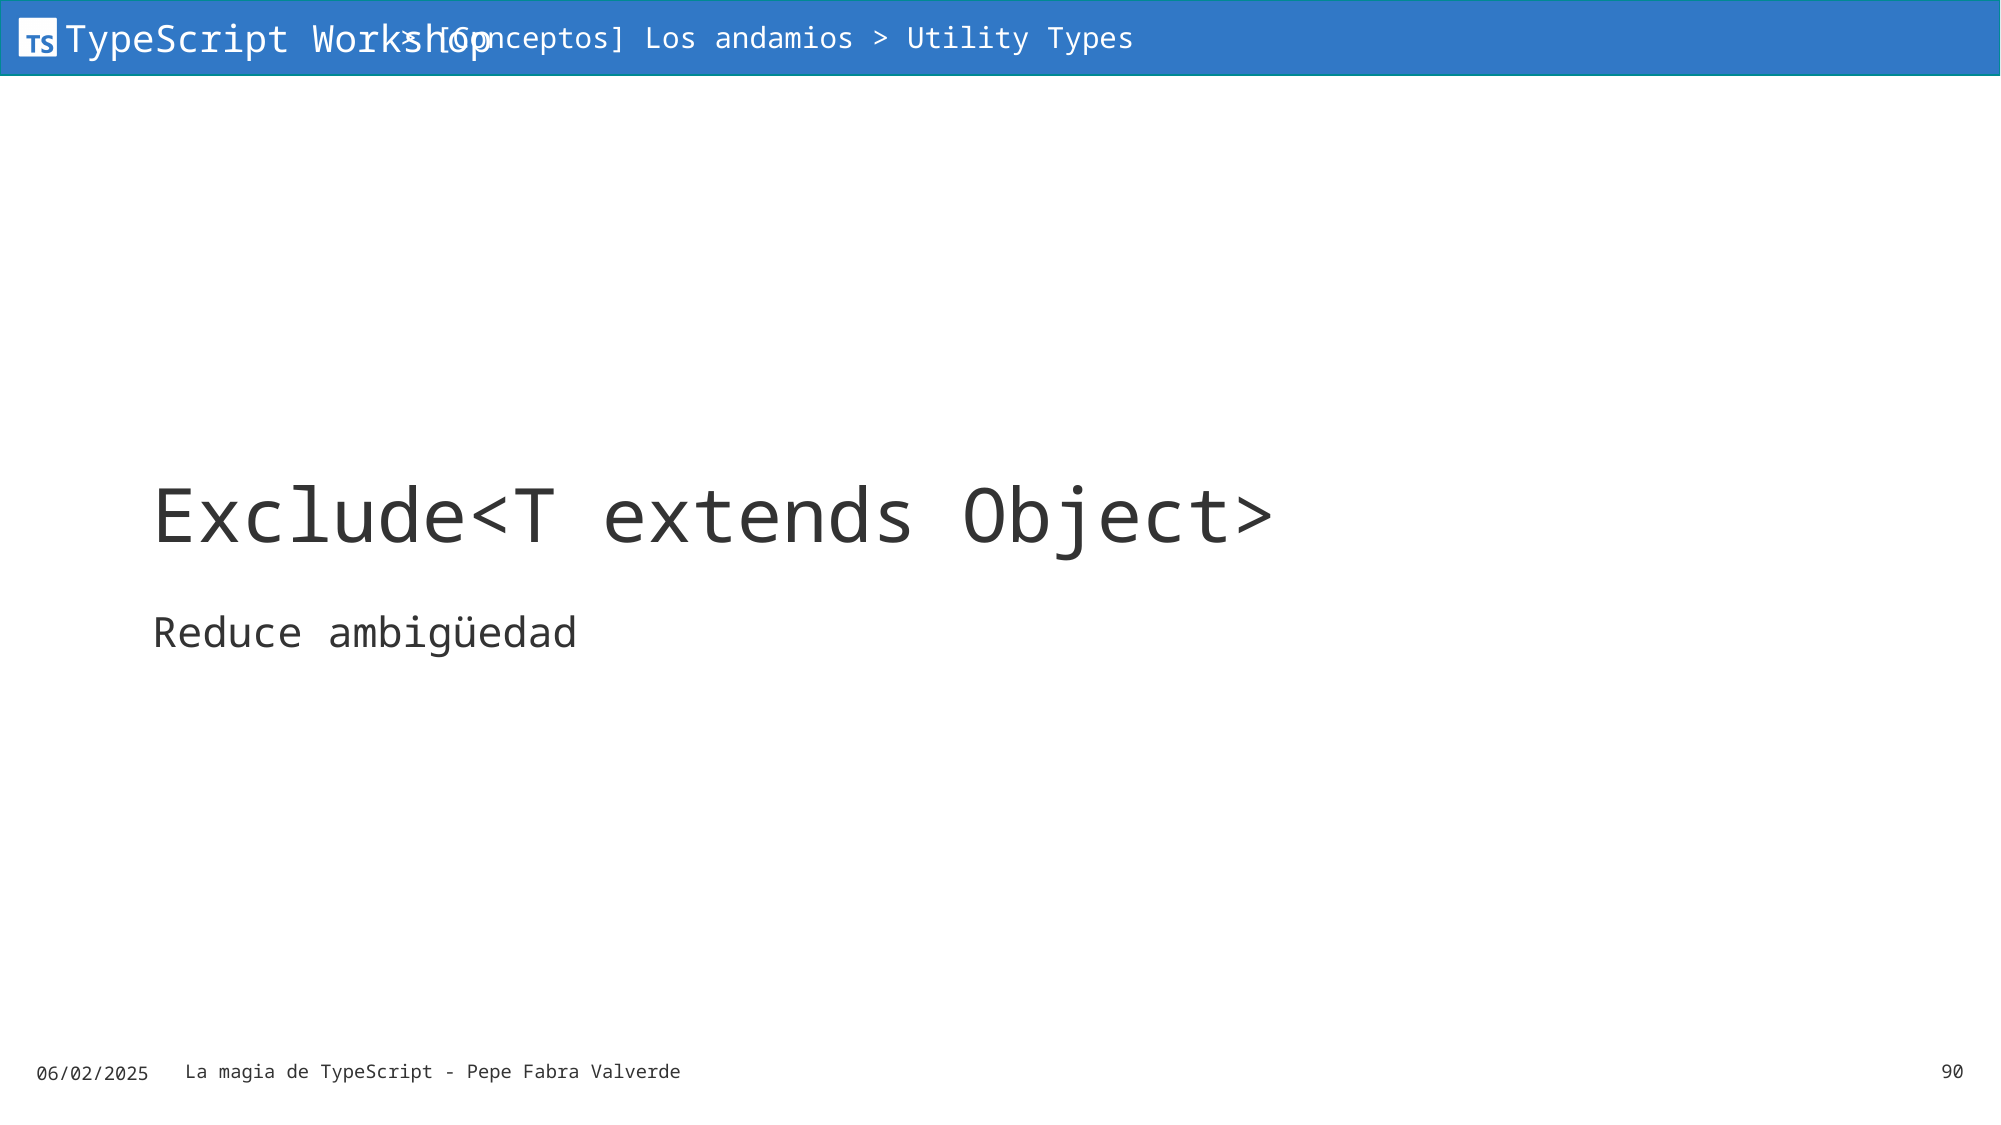

> [Conceptos] Los andamios > Utility Types
# Exclude<T extends Object>
Reduce ambigüedad
06/02/2025
La magia de TypeScript - Pepe Fabra Valverde
90